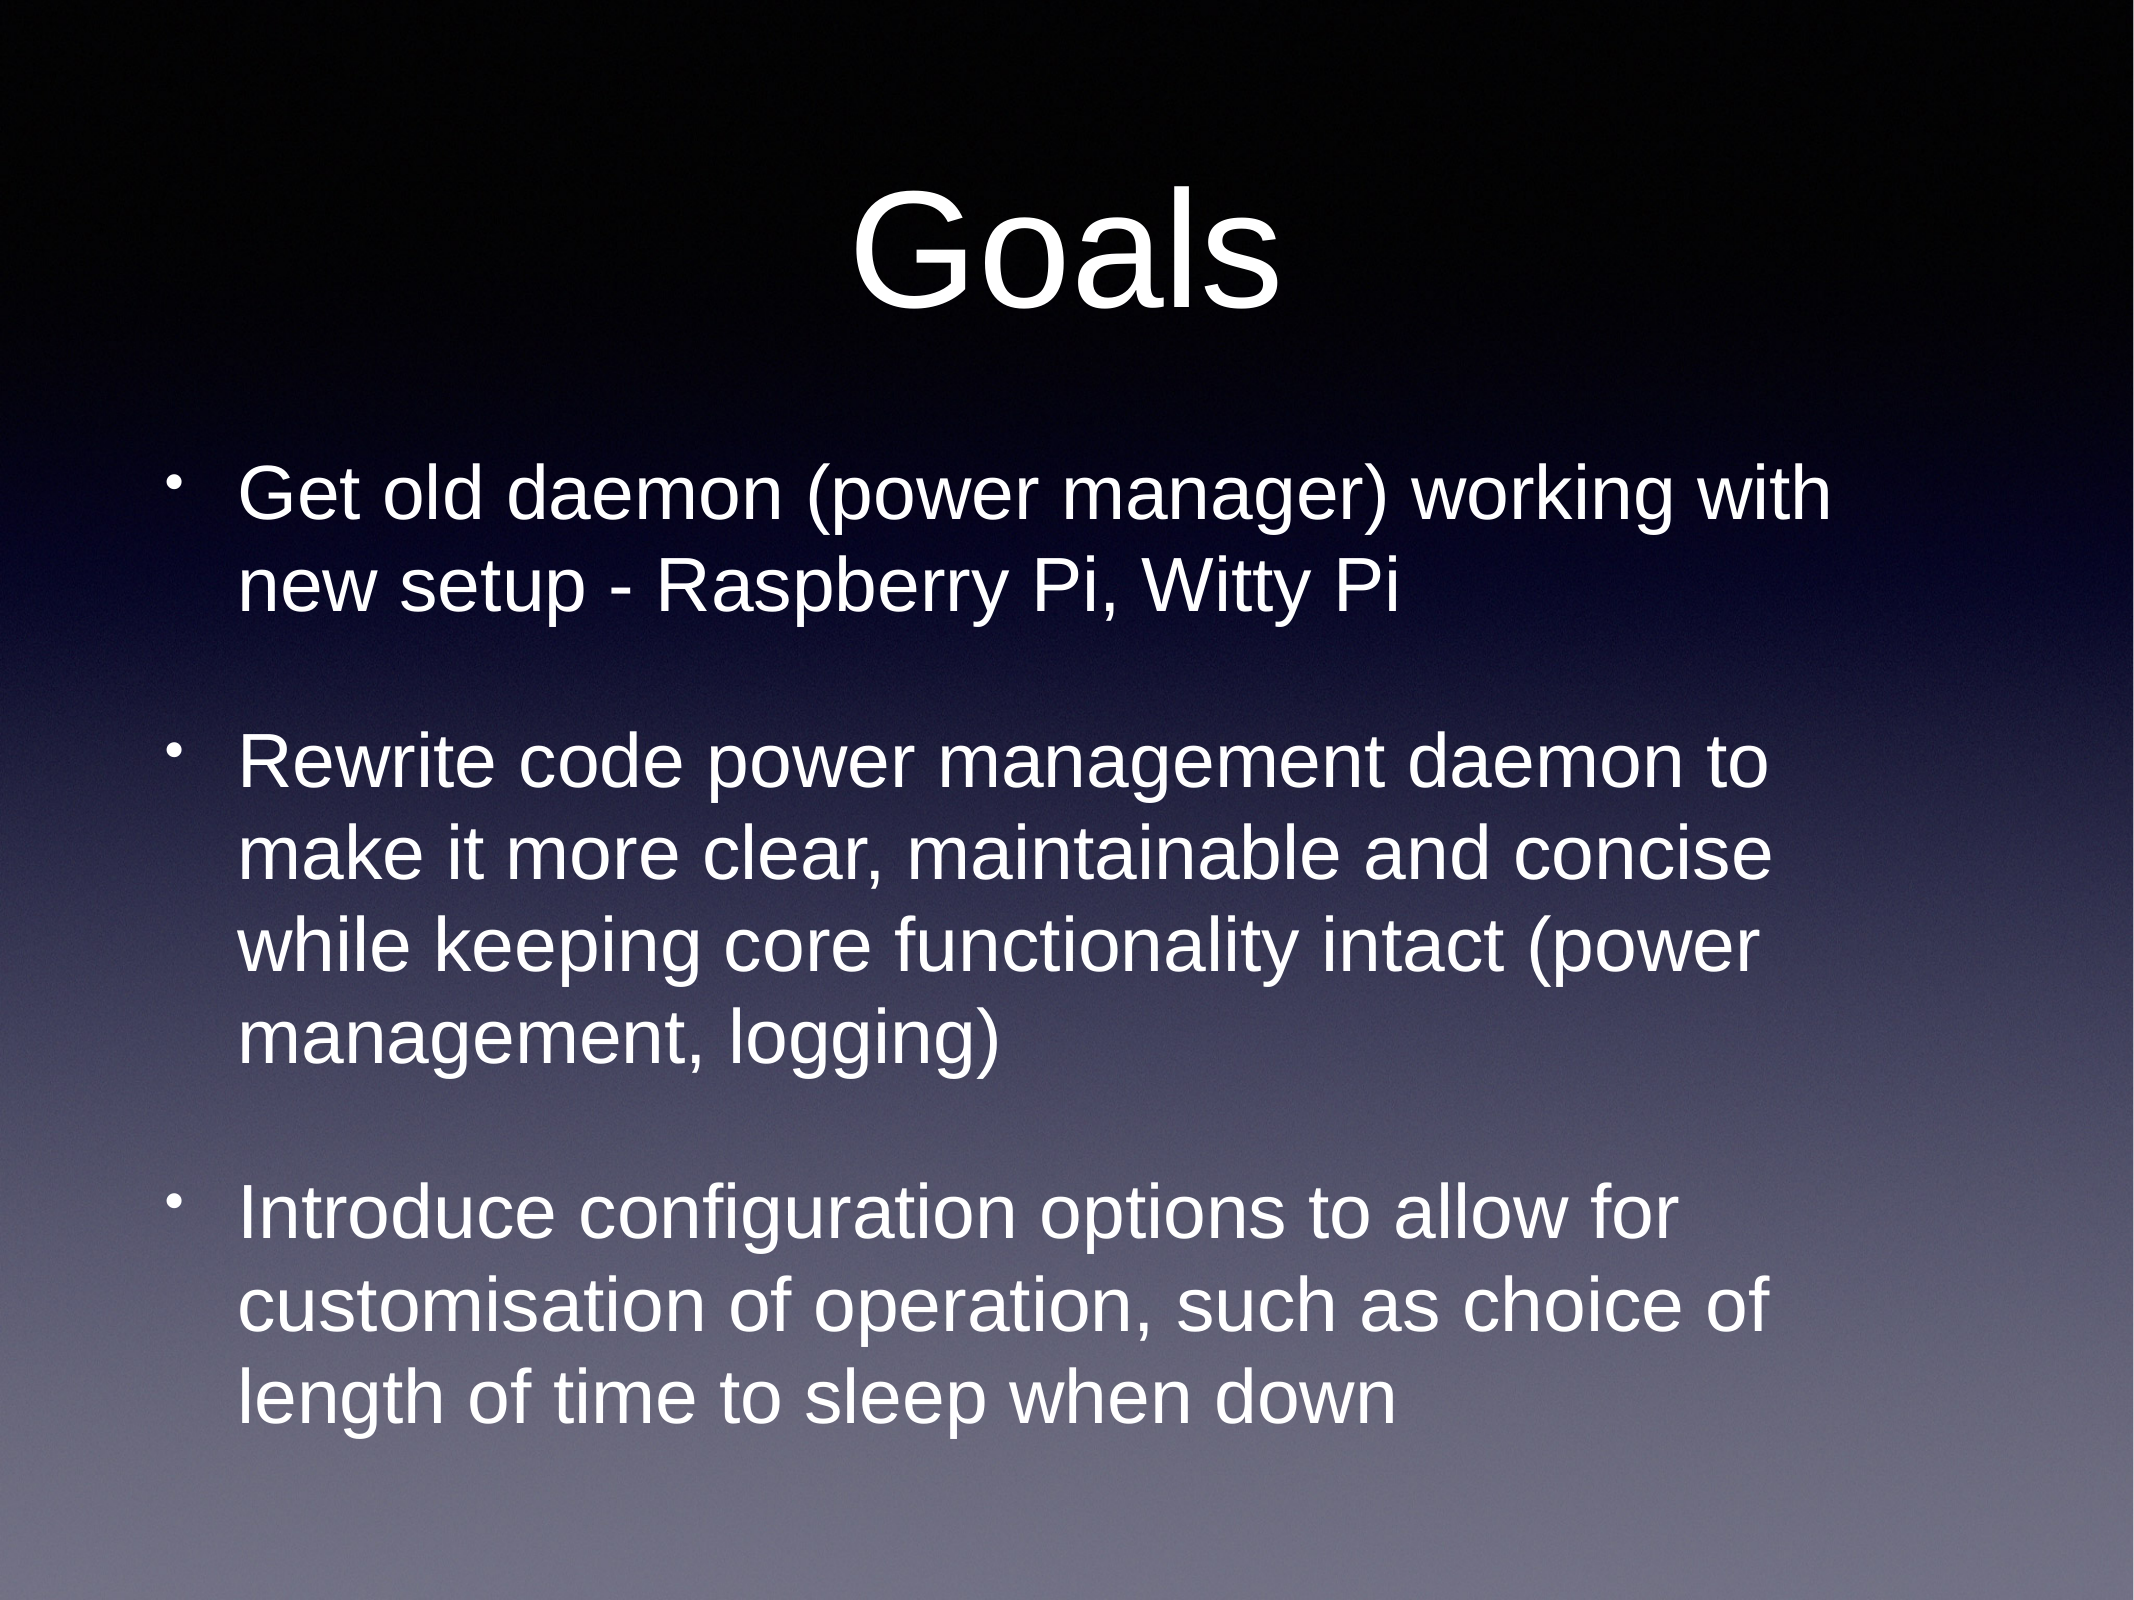

# Goals
Get old daemon (power manager) working with new setup - Raspberry Pi, Witty Pi
Rewrite code power management daemon to make it more clear, maintainable and concise while keeping core functionality intact (power management, logging)
Introduce configuration options to allow for customisation of operation, such as choice of length of time to sleep when down